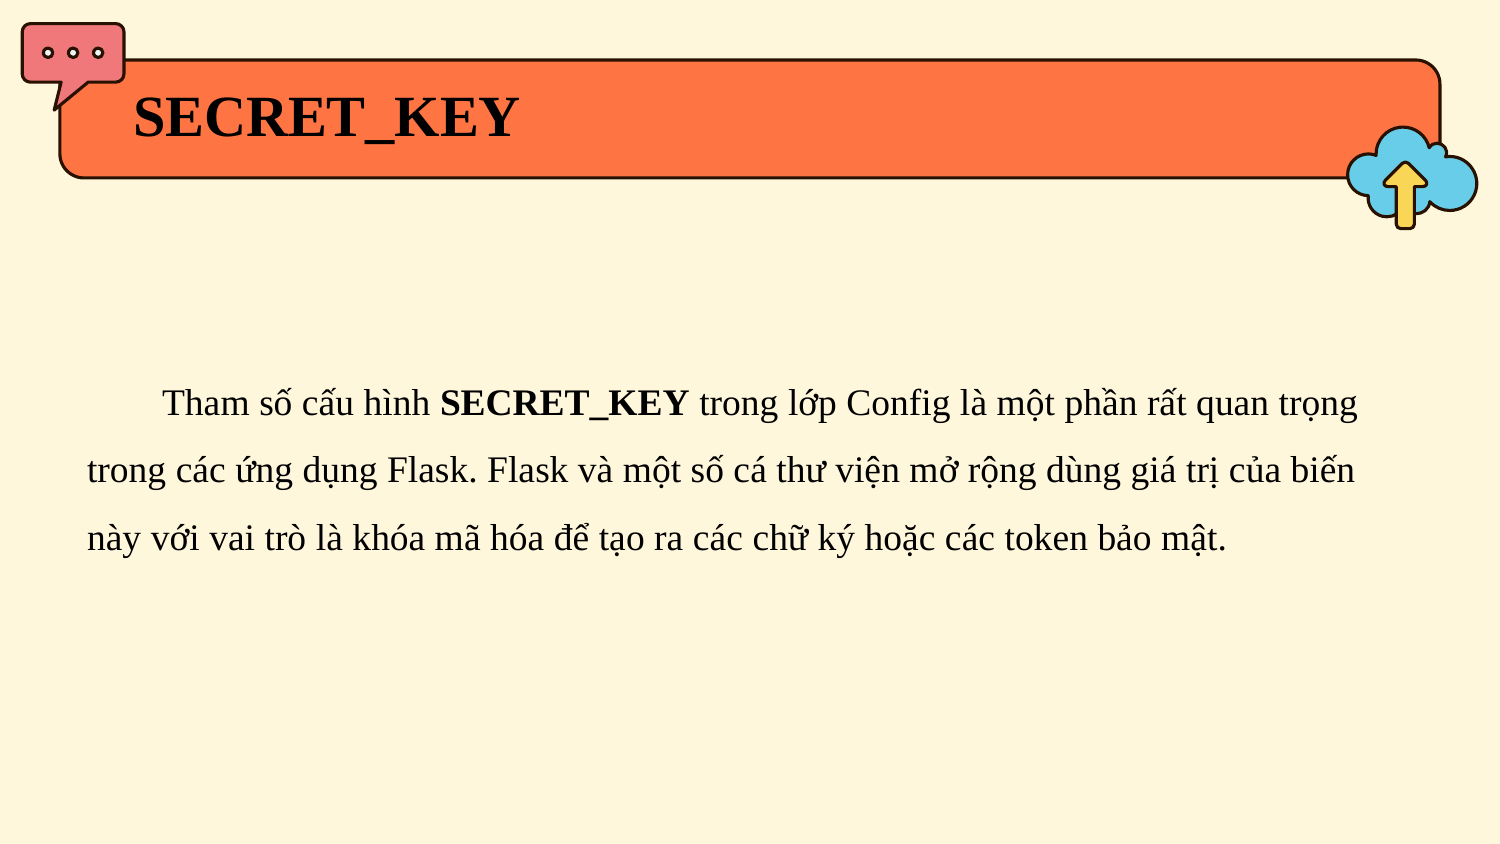

# SECRET_KEY

Tham số cấu hình SECRET_KEY trong lớp Config là một phần rất quan trọng trong các ứng dụng Flask. Flask và một số cá thư viện mở rộng dùng giá trị của biến này với vai trò là khóa mã hóa để tạo ra các chữ ký hoặc các token bảo mật.